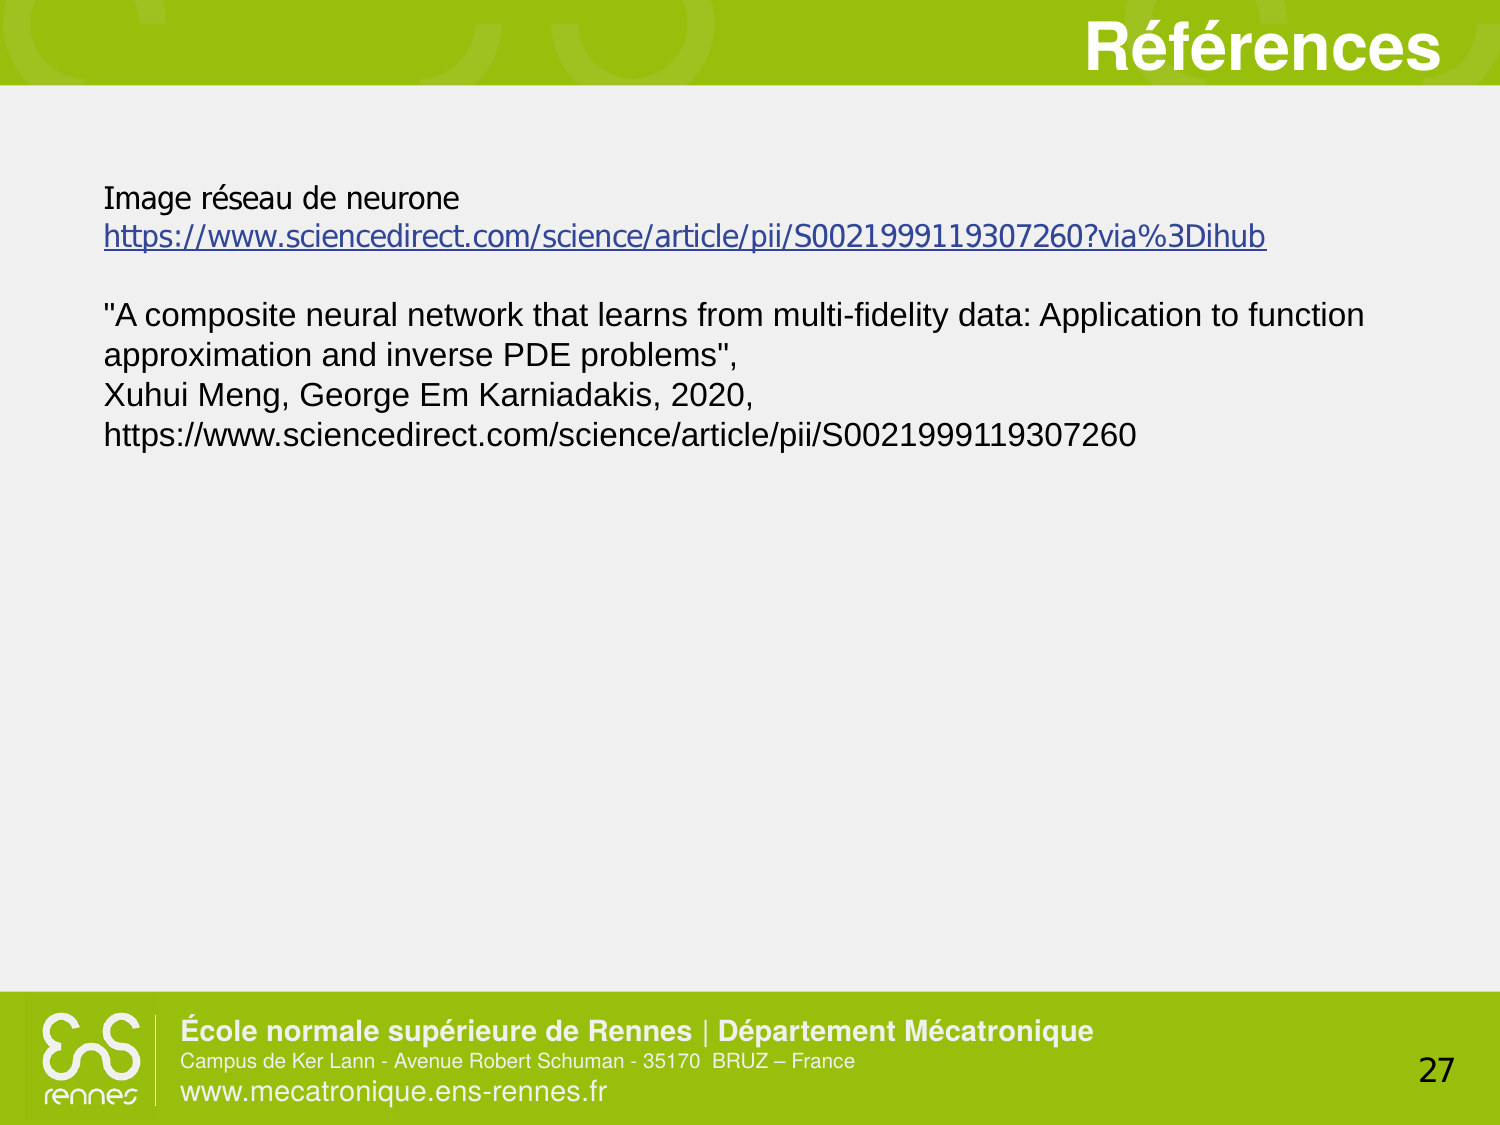

# Références
Image réseau de neurone
https://www.sciencedirect.com/science/article/pii/S0021999119307260?via%3Dihub

"A composite neural network that learns from multi-fidelity data: Application to function approximation and inverse PDE problems",
Xuhui Meng, George Em Karniadakis, 2020, https://www.sciencedirect.com/science/article/pii/S0021999119307260

27